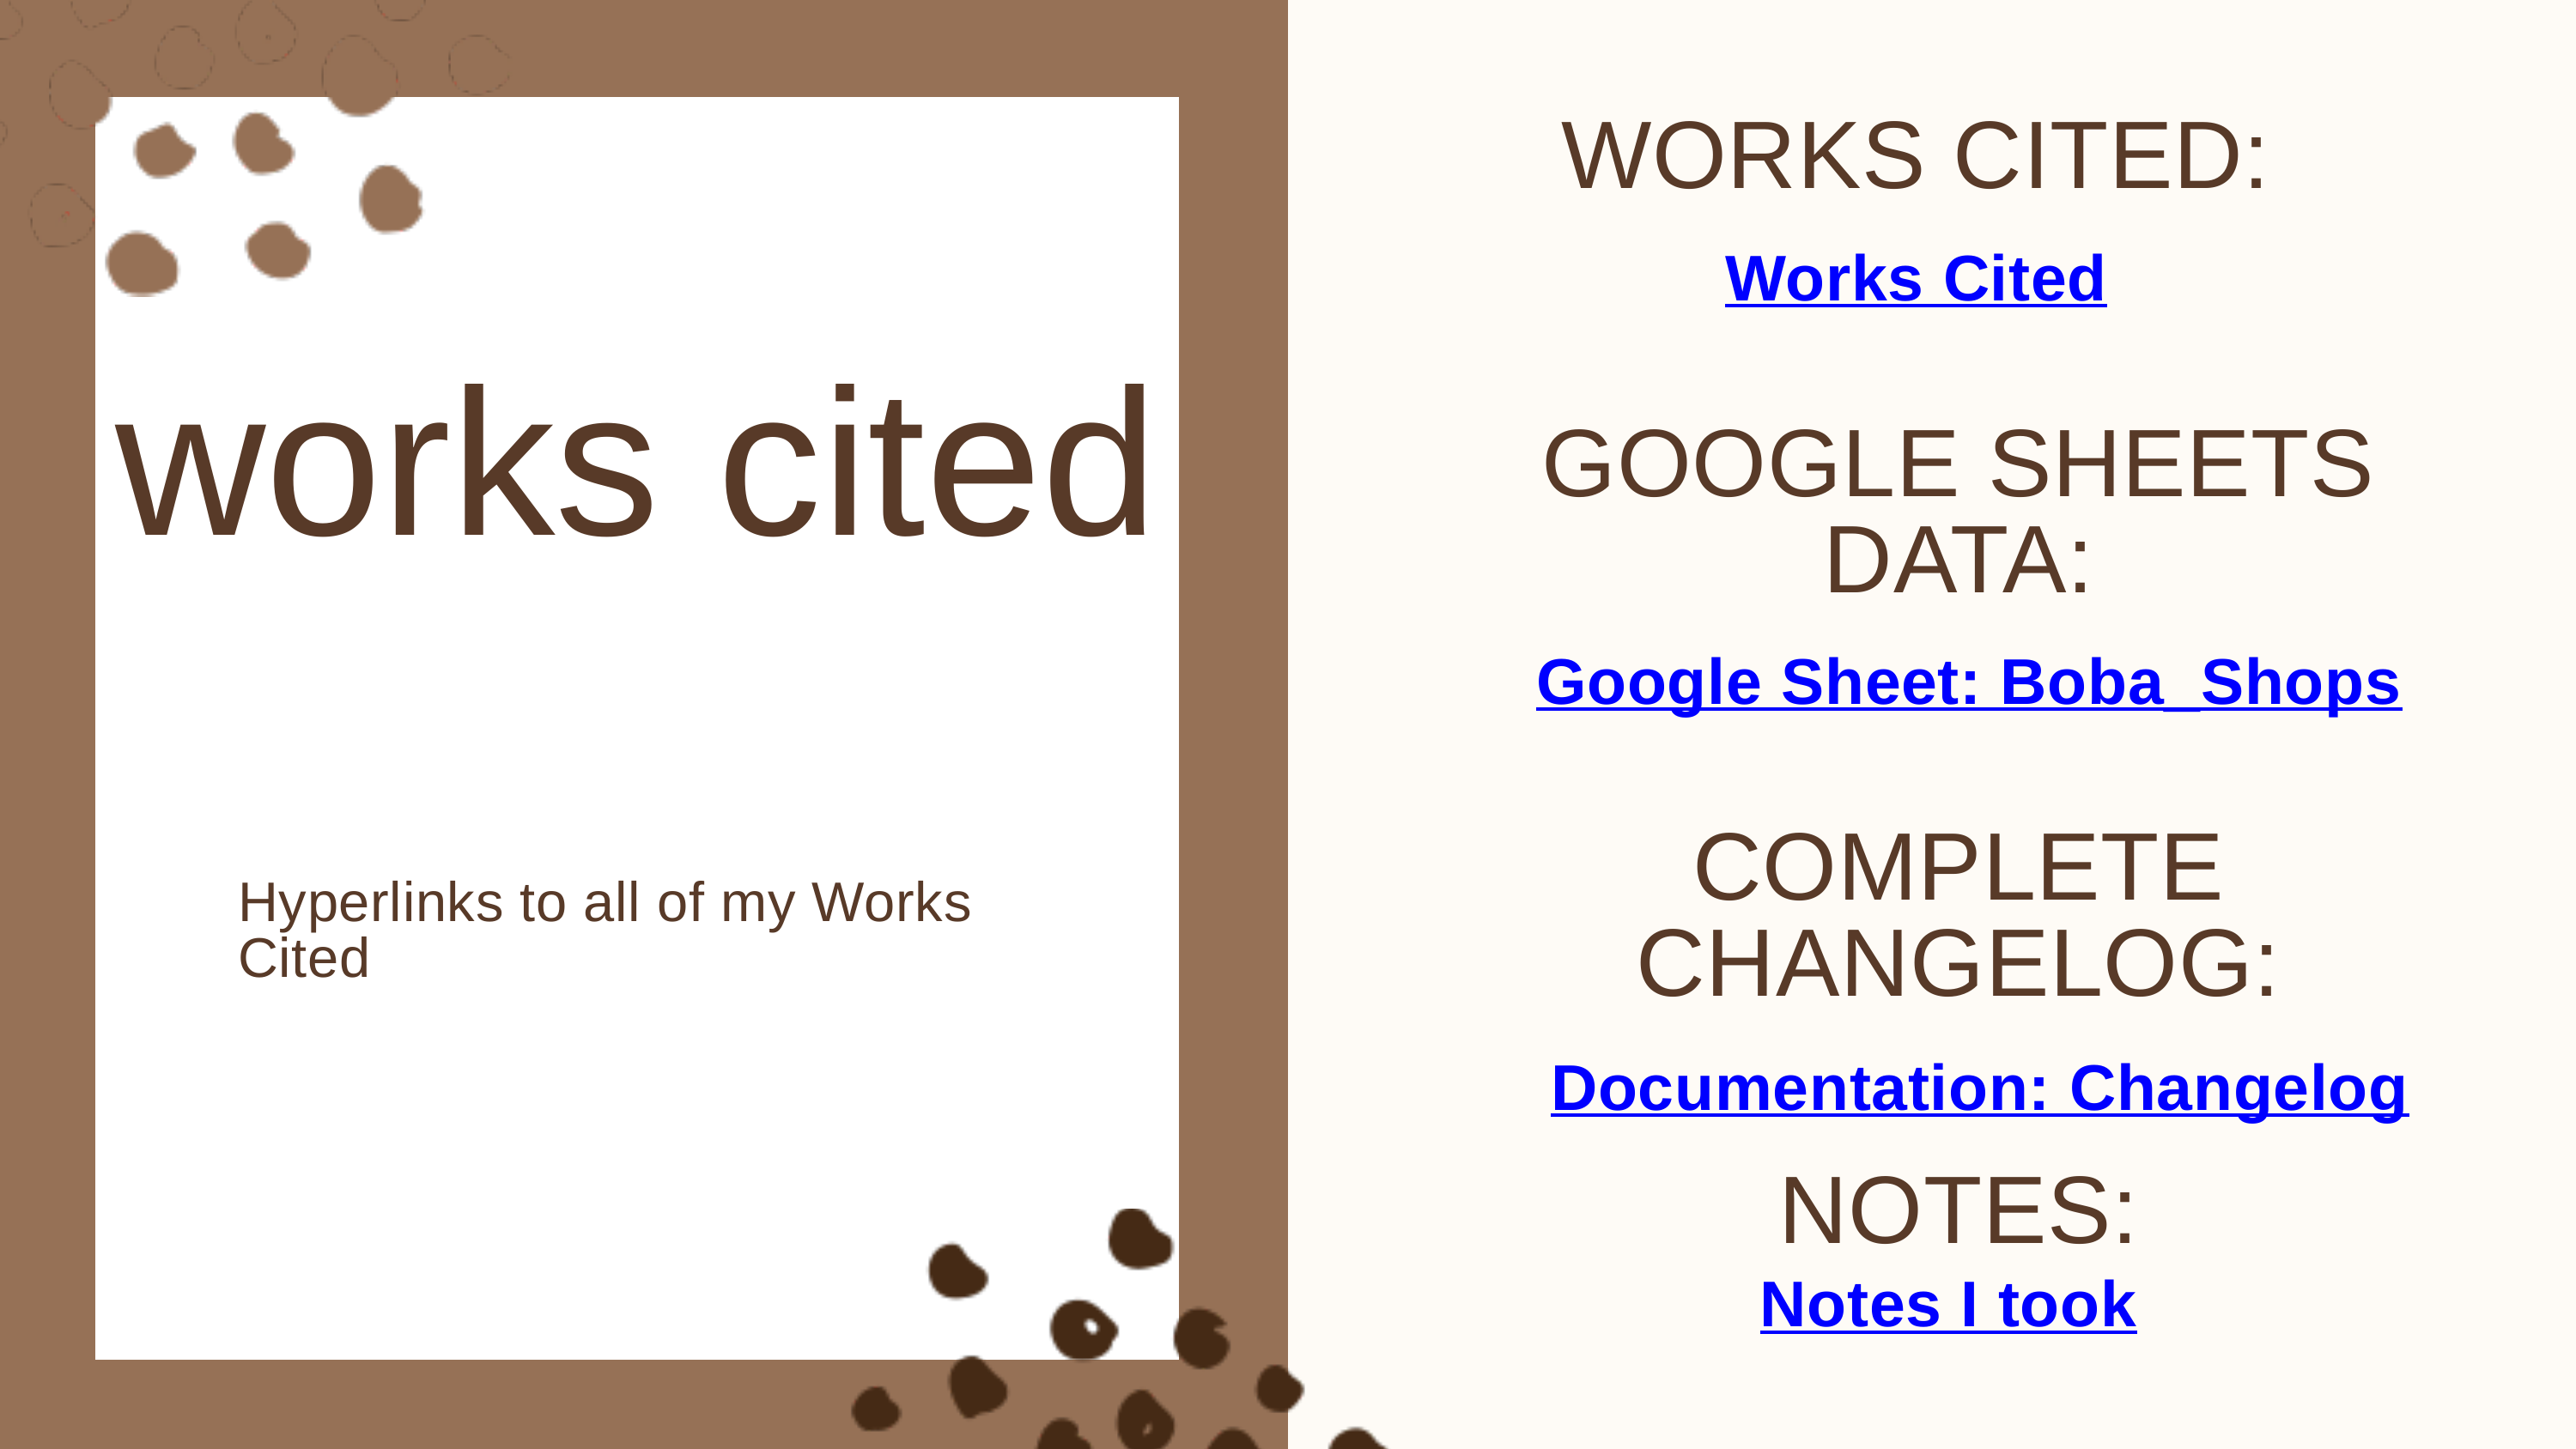

WORKS CITED:
Works Cited
works cited
GOOGLE SHEETS DATA:
Google Sheet: Boba_Shops
COMPLETE CHANGELOG:
Hyperlinks to all of my Works Cited

Documentation: Changelog
NOTES:

Notes I took